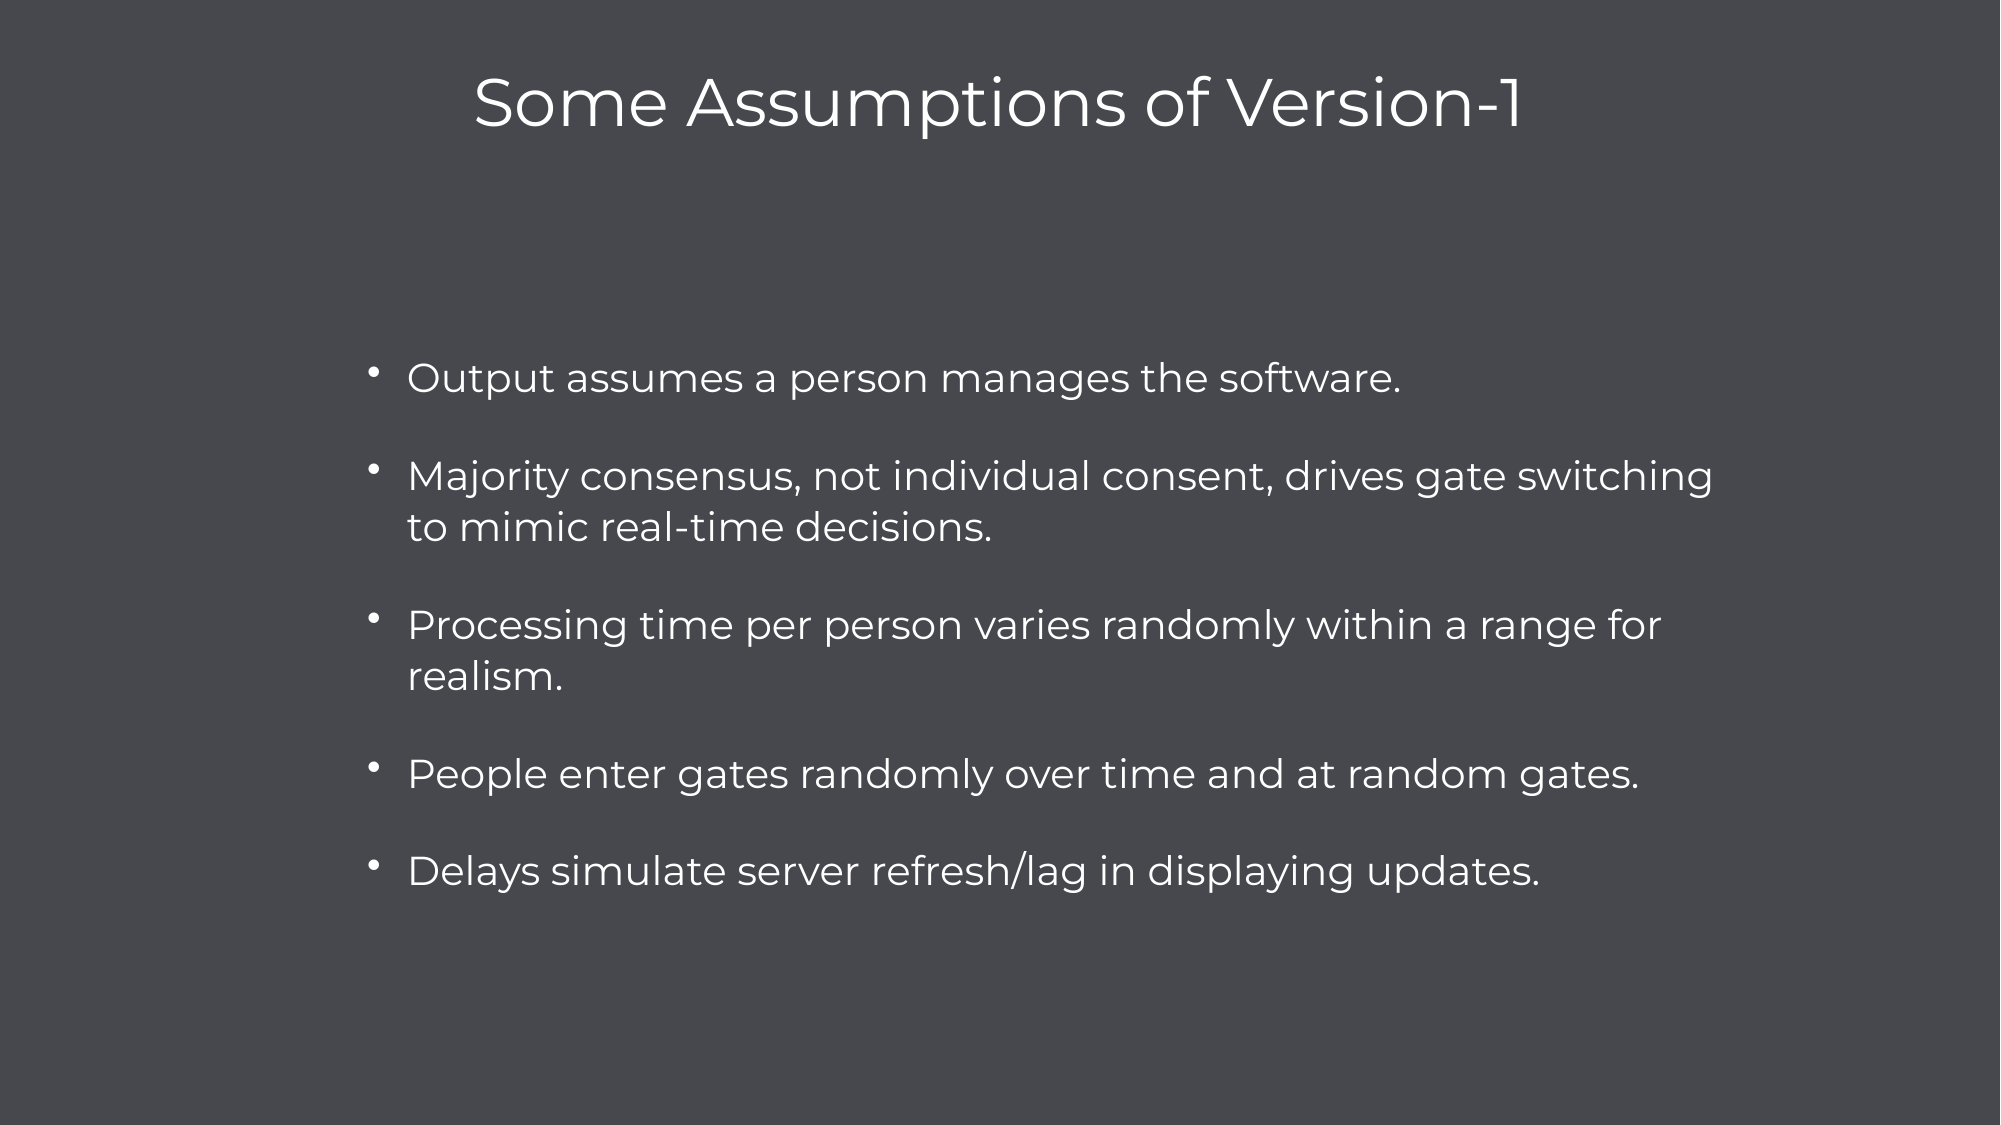

Some Assumptions of Version-1
Output assumes a person manages the software.
Majority consensus, not individual consent, drives gate switching to mimic real-time decisions.
Processing time per person varies randomly within a range for realism.
People enter gates randomly over time and at random gates.
Delays simulate server refresh/lag in displaying updates.